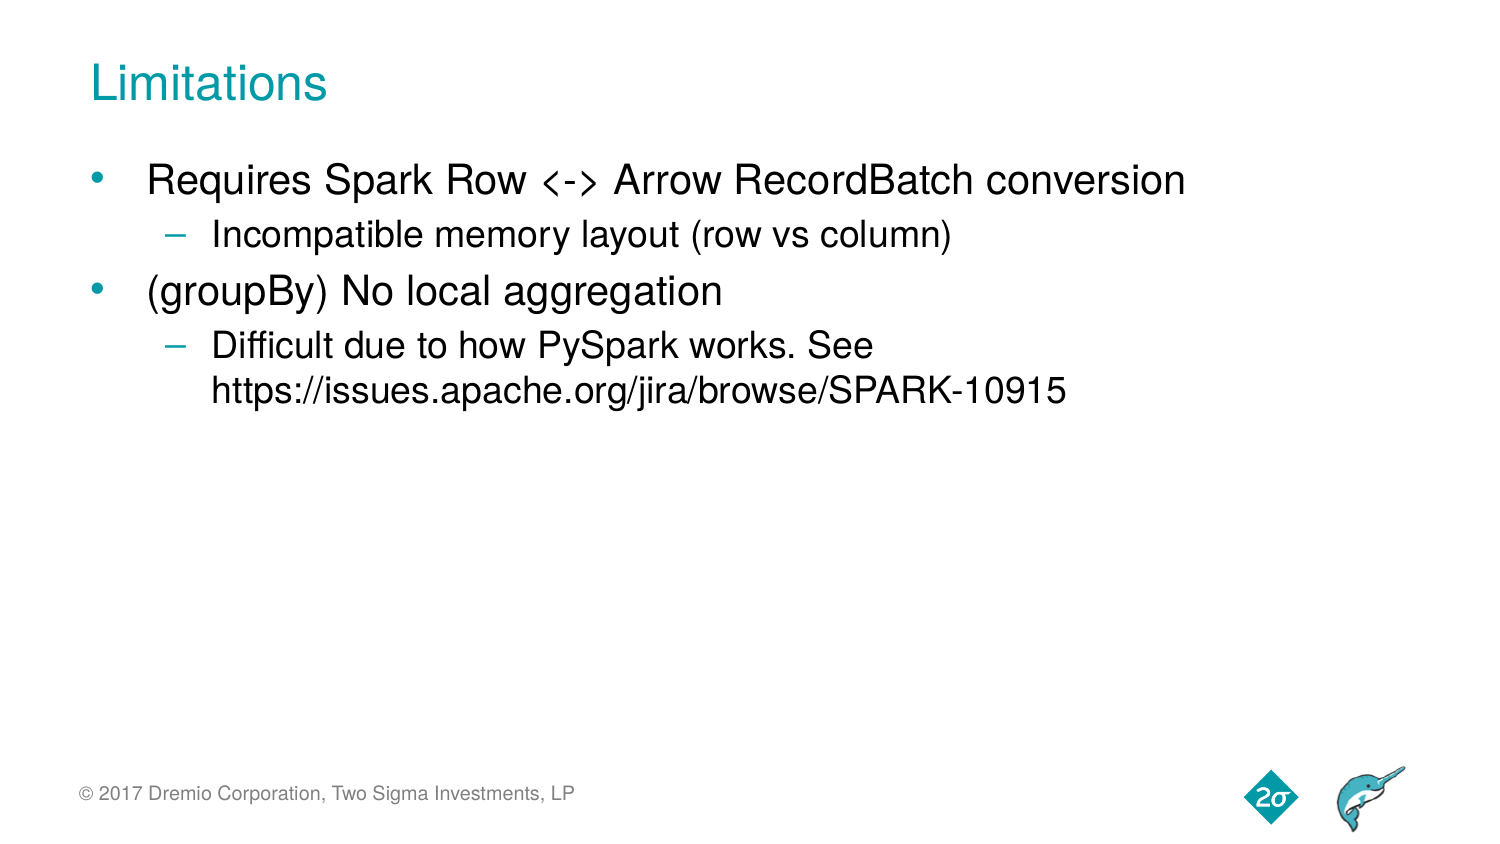

# Limitations
Requires Spark Row <-> Arrow RecordBatch conversion
Incompatible memory layout (row vs column)
(groupBy) No local aggregation
Difficult due to how PySpark works. See https://issues.apache.org/jira/browse/SPARK-10915